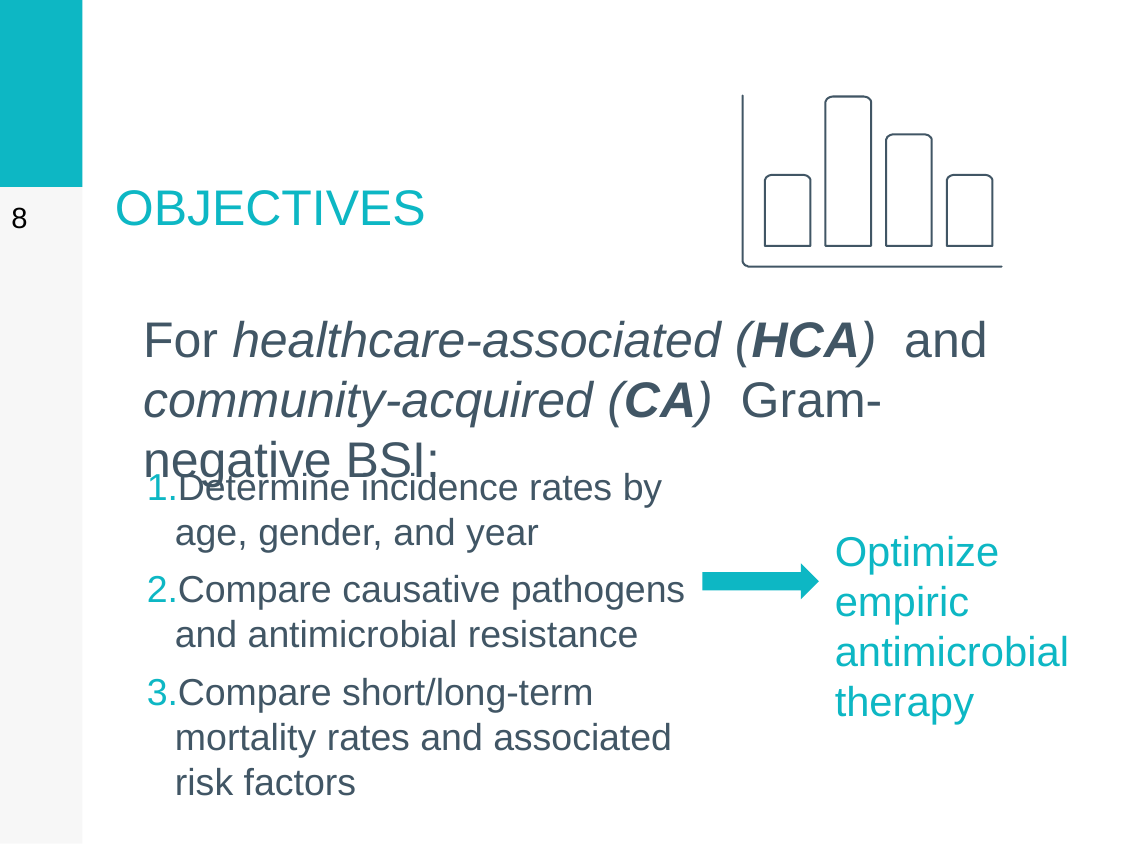

8
OBJECTIVES
For healthcare-associated (HCA)  and community-acquired (CA)  Gram-negative BSI:

Determine incidence rates by age, gender, and year
Compare causative pathogens and antimicrobial resistance
Compare short/long-term mortality rates and associated risk factors

Optimize empiric antimicrobial
therapy